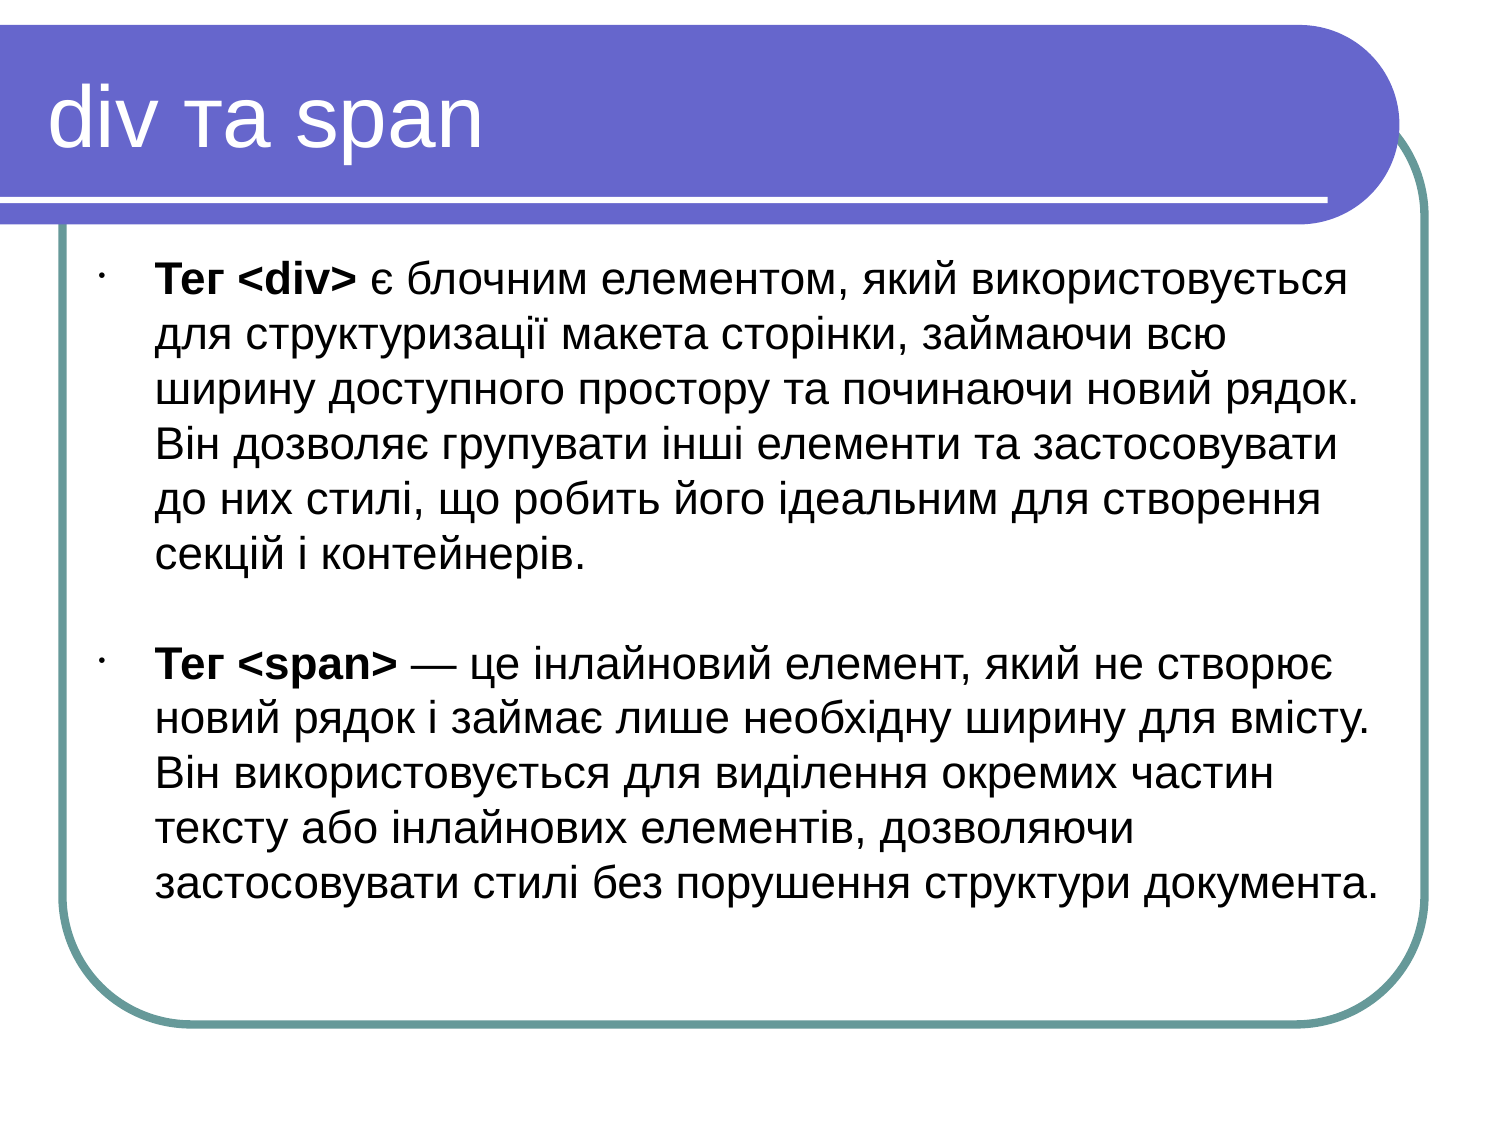

div та span

Тег <div> є блочним елементом, який використовується для структуризації макета сторінки, займаючи всю ширину доступного простору та починаючи новий рядок. Він дозволяє групувати інші елементи та застосовувати до них стилі, що робить його ідеальним для створення секцій і контейнерів.

Тег <span> — це інлайновий елемент, який не створює новий рядок і займає лише необхідну ширину для вмісту. Він використовується для виділення окремих частин тексту або інлайнових елементів, дозволяючи застосовувати стилі без порушення структури документа.